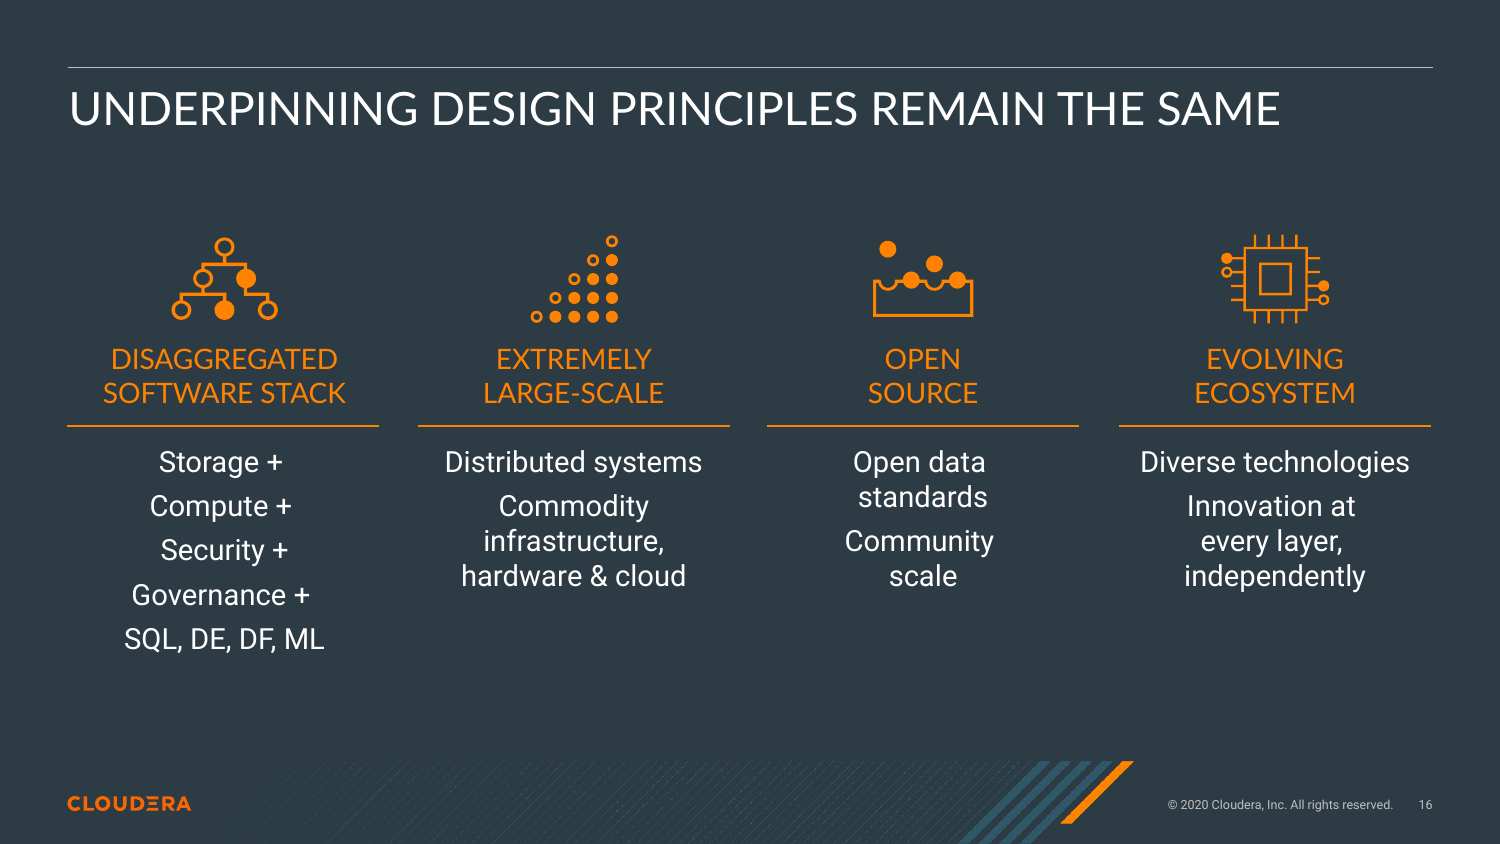

# UNDERPINNING DESIGN PRINCIPLES REMAIN THE SAME

DISAGGREGATED
SOFTWARE STACK
EXTREMELY
LARGE-SCALE
OPEN
SOURCE
EVOLVING
ECOSYSTEM
Storage +
Compute +
Security +
Governance +
SQL, DE, DF, ML
Distributed systems
Commodity infrastructure, hardware & cloud

Open data
standards
Community
scale
Diverse technologies
Innovation at
every layer,  independently